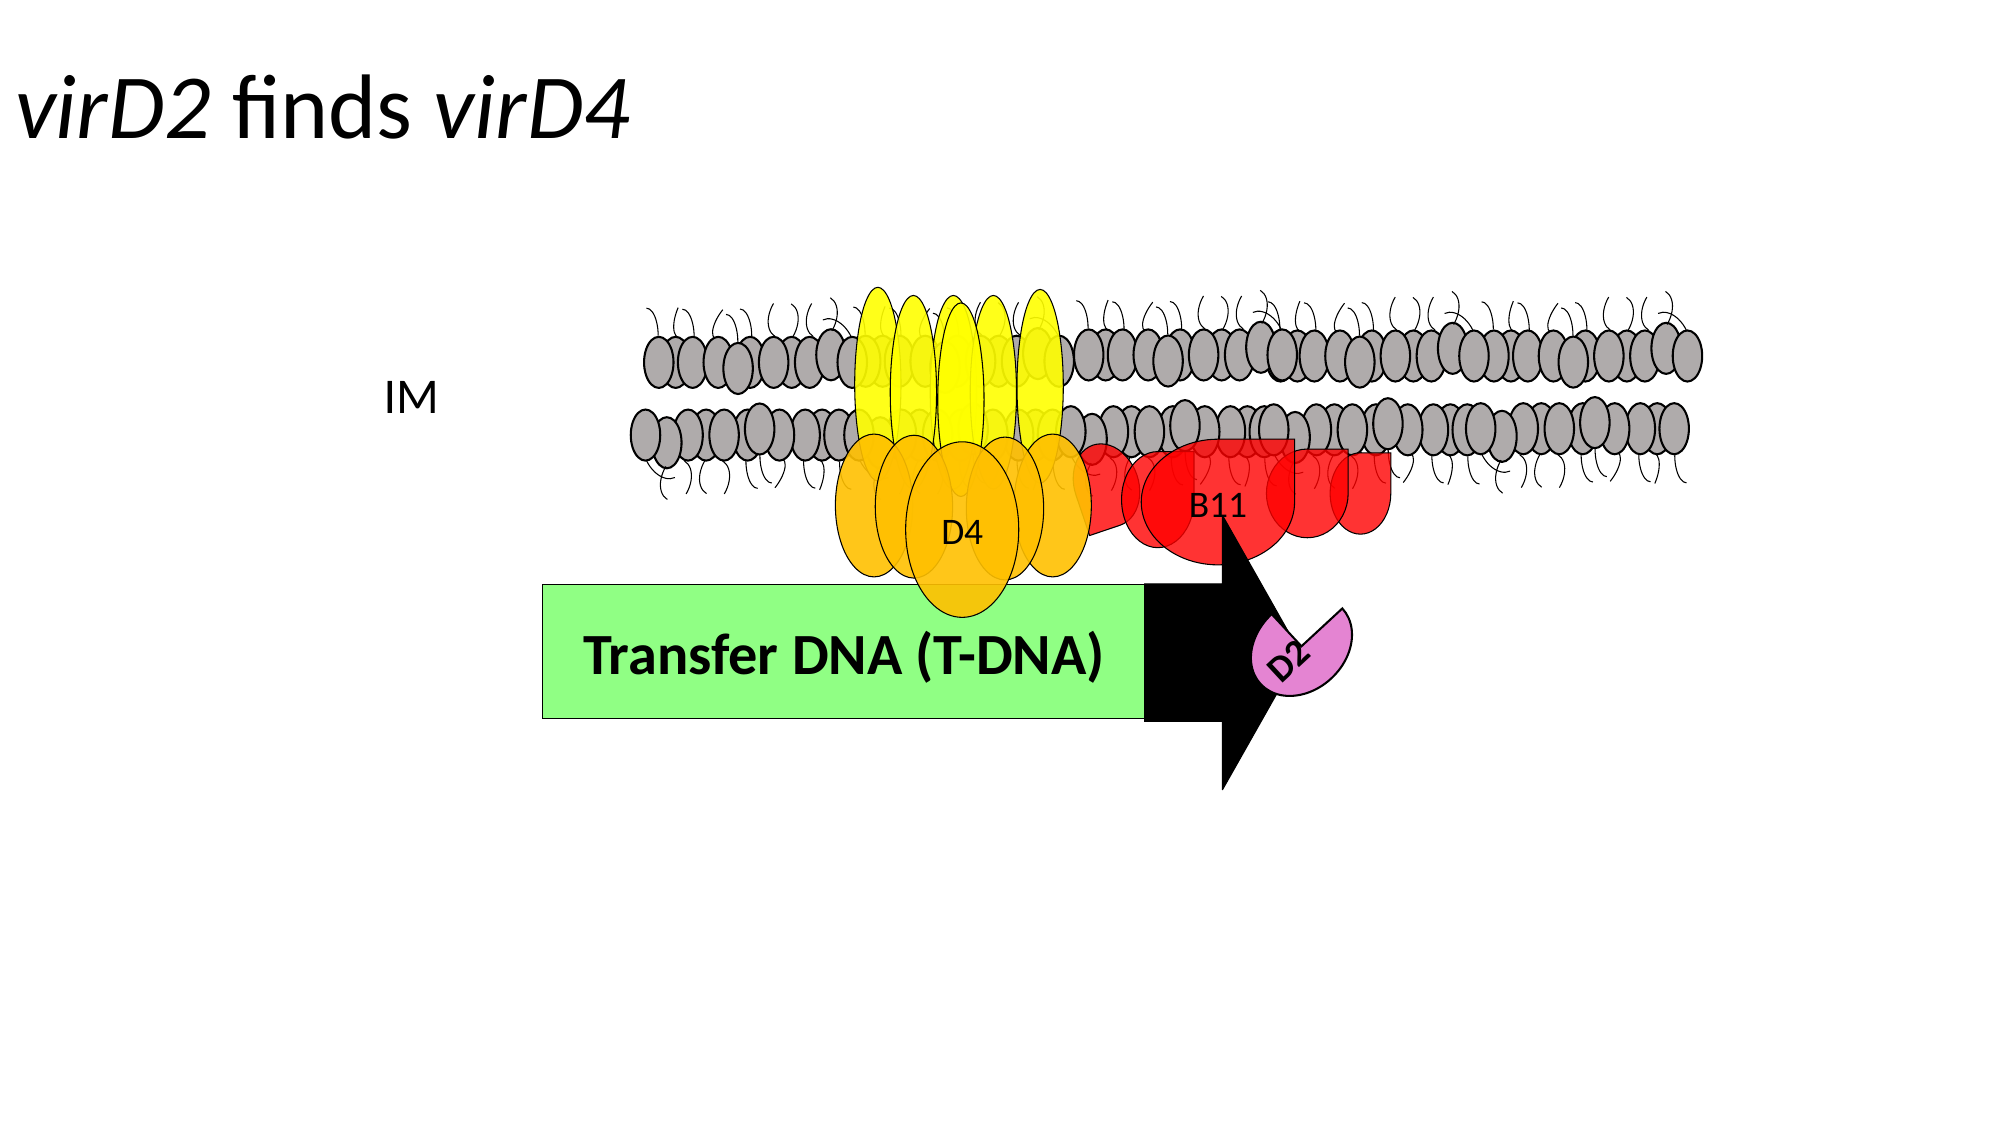

# virD2 finds virD4

IM

D4
B11

Transfer DNA (T-DNA)
D2